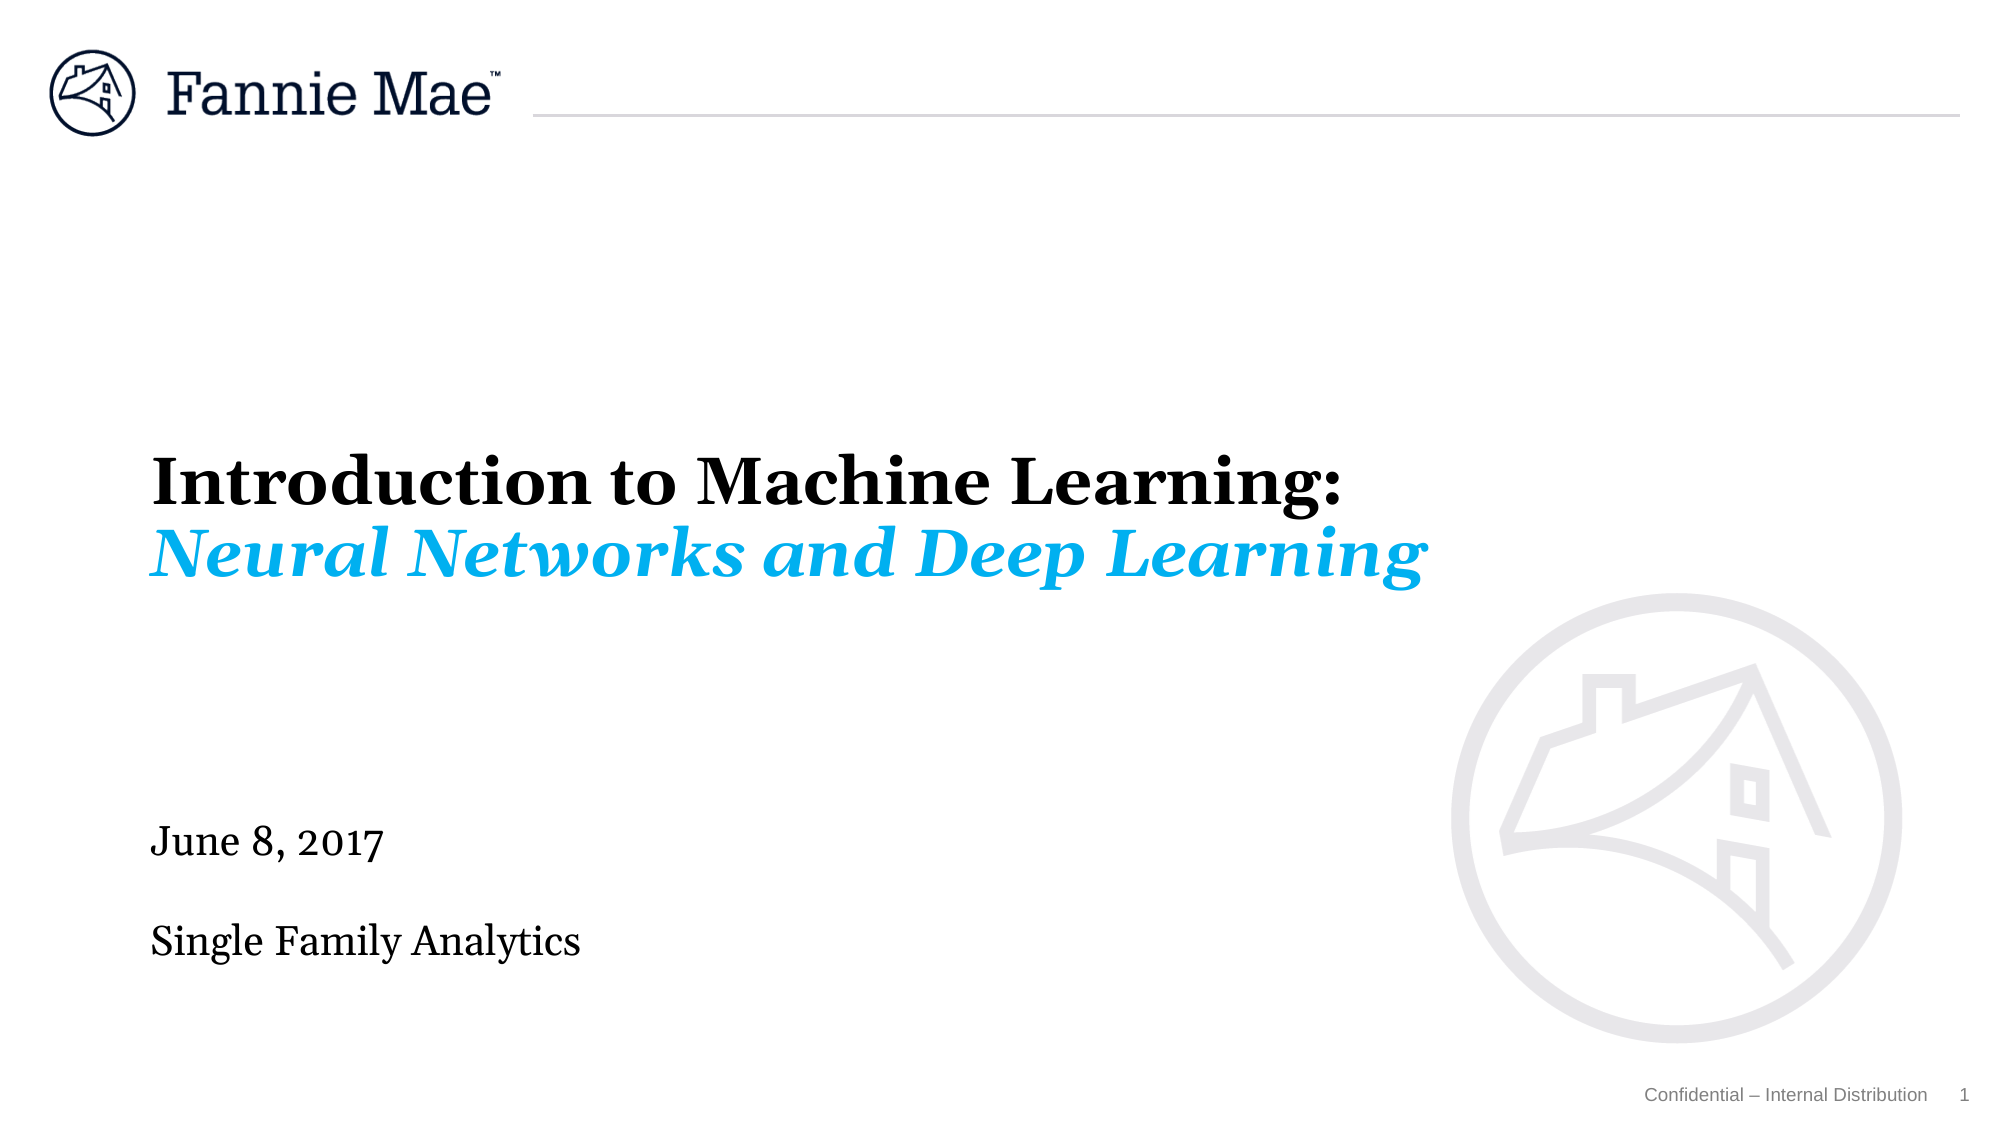

# Introduction to Machine Learning: Neural Networks and Deep Learning
June 8, 2017
Single Family Analytics